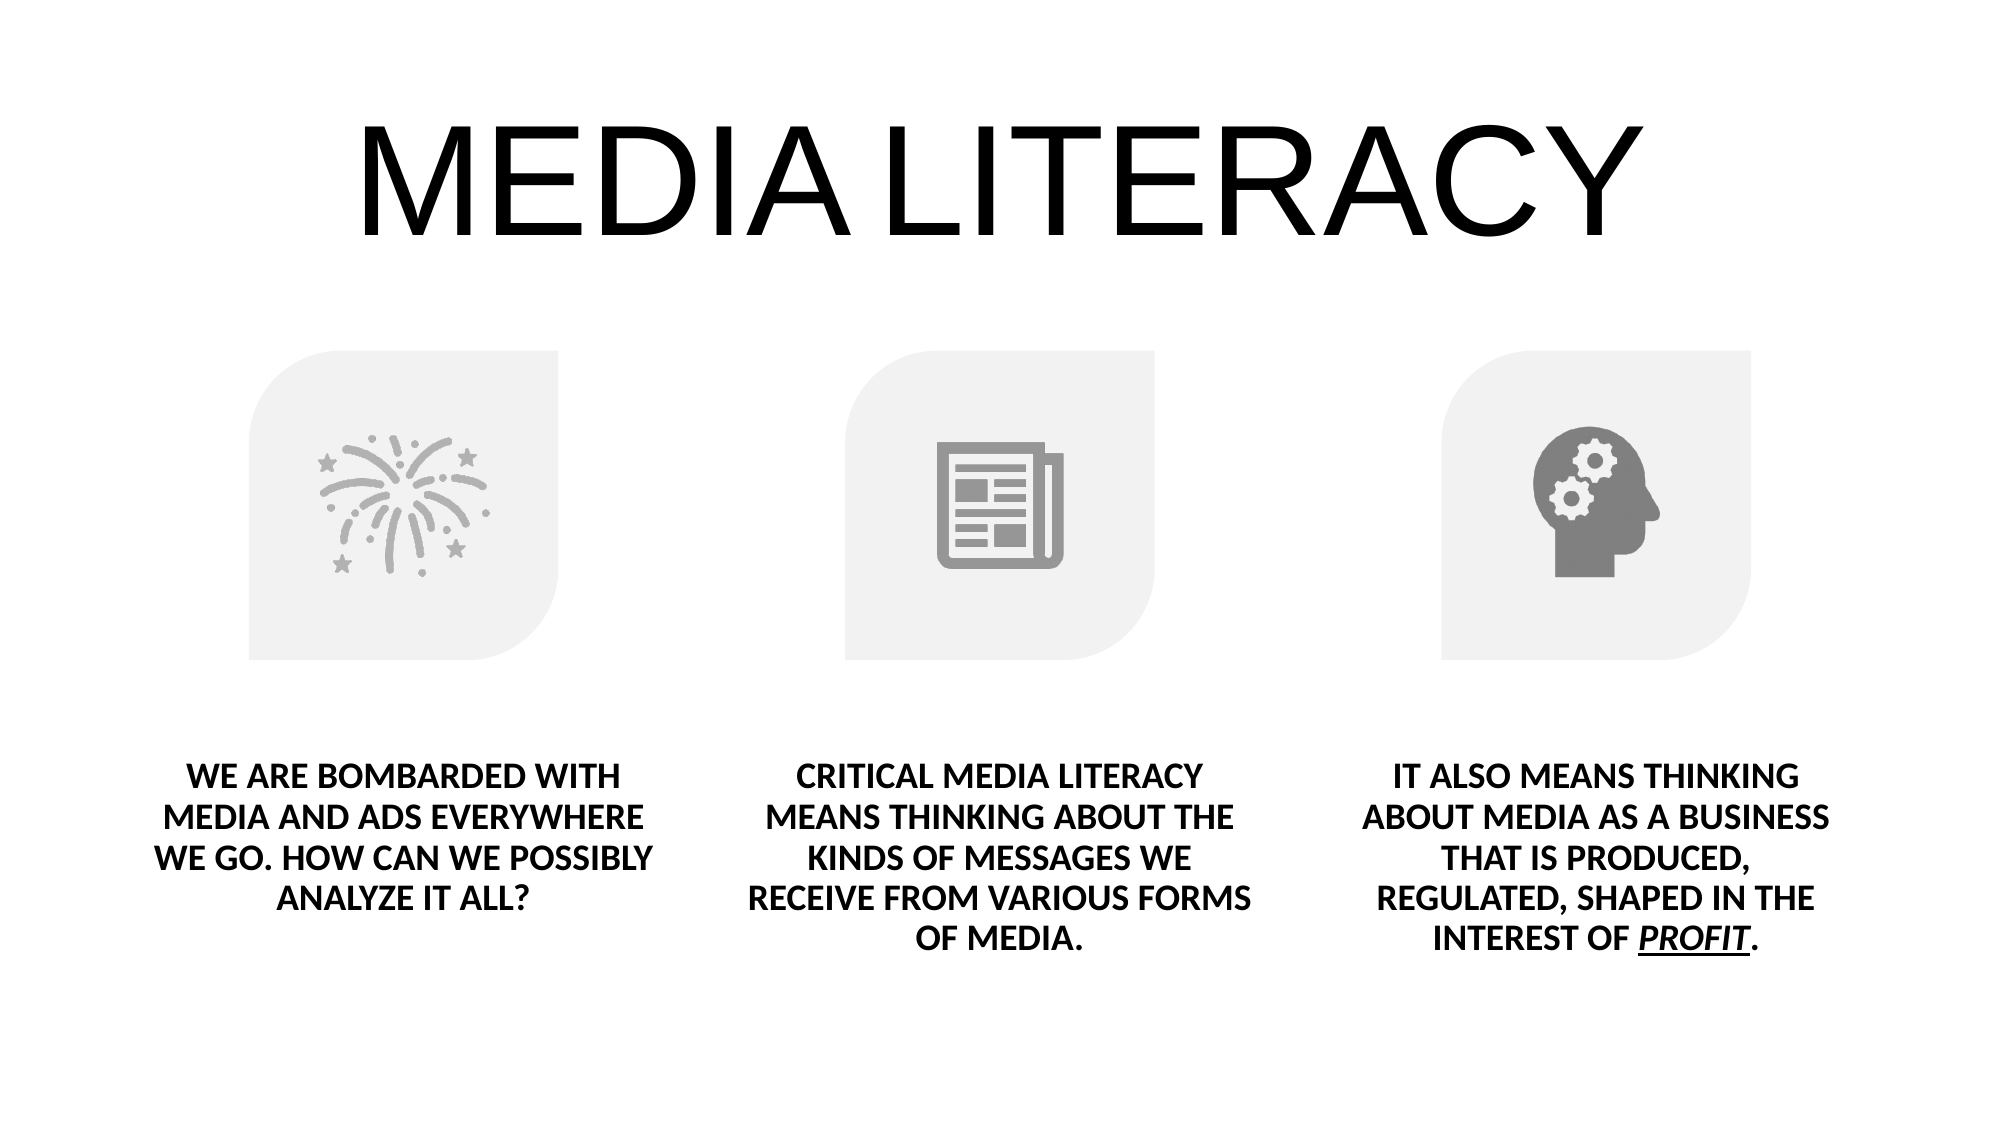

# MEDIA LITERACY
We are bombarded with media and ads everywhere we go. How can we possibly analyze it all?
Critical media literacy means thinking about the kinds of messages we receive from various forms of media.
It also means thinking about media as a business that is produced, regulated, shaped in the interest of profit.